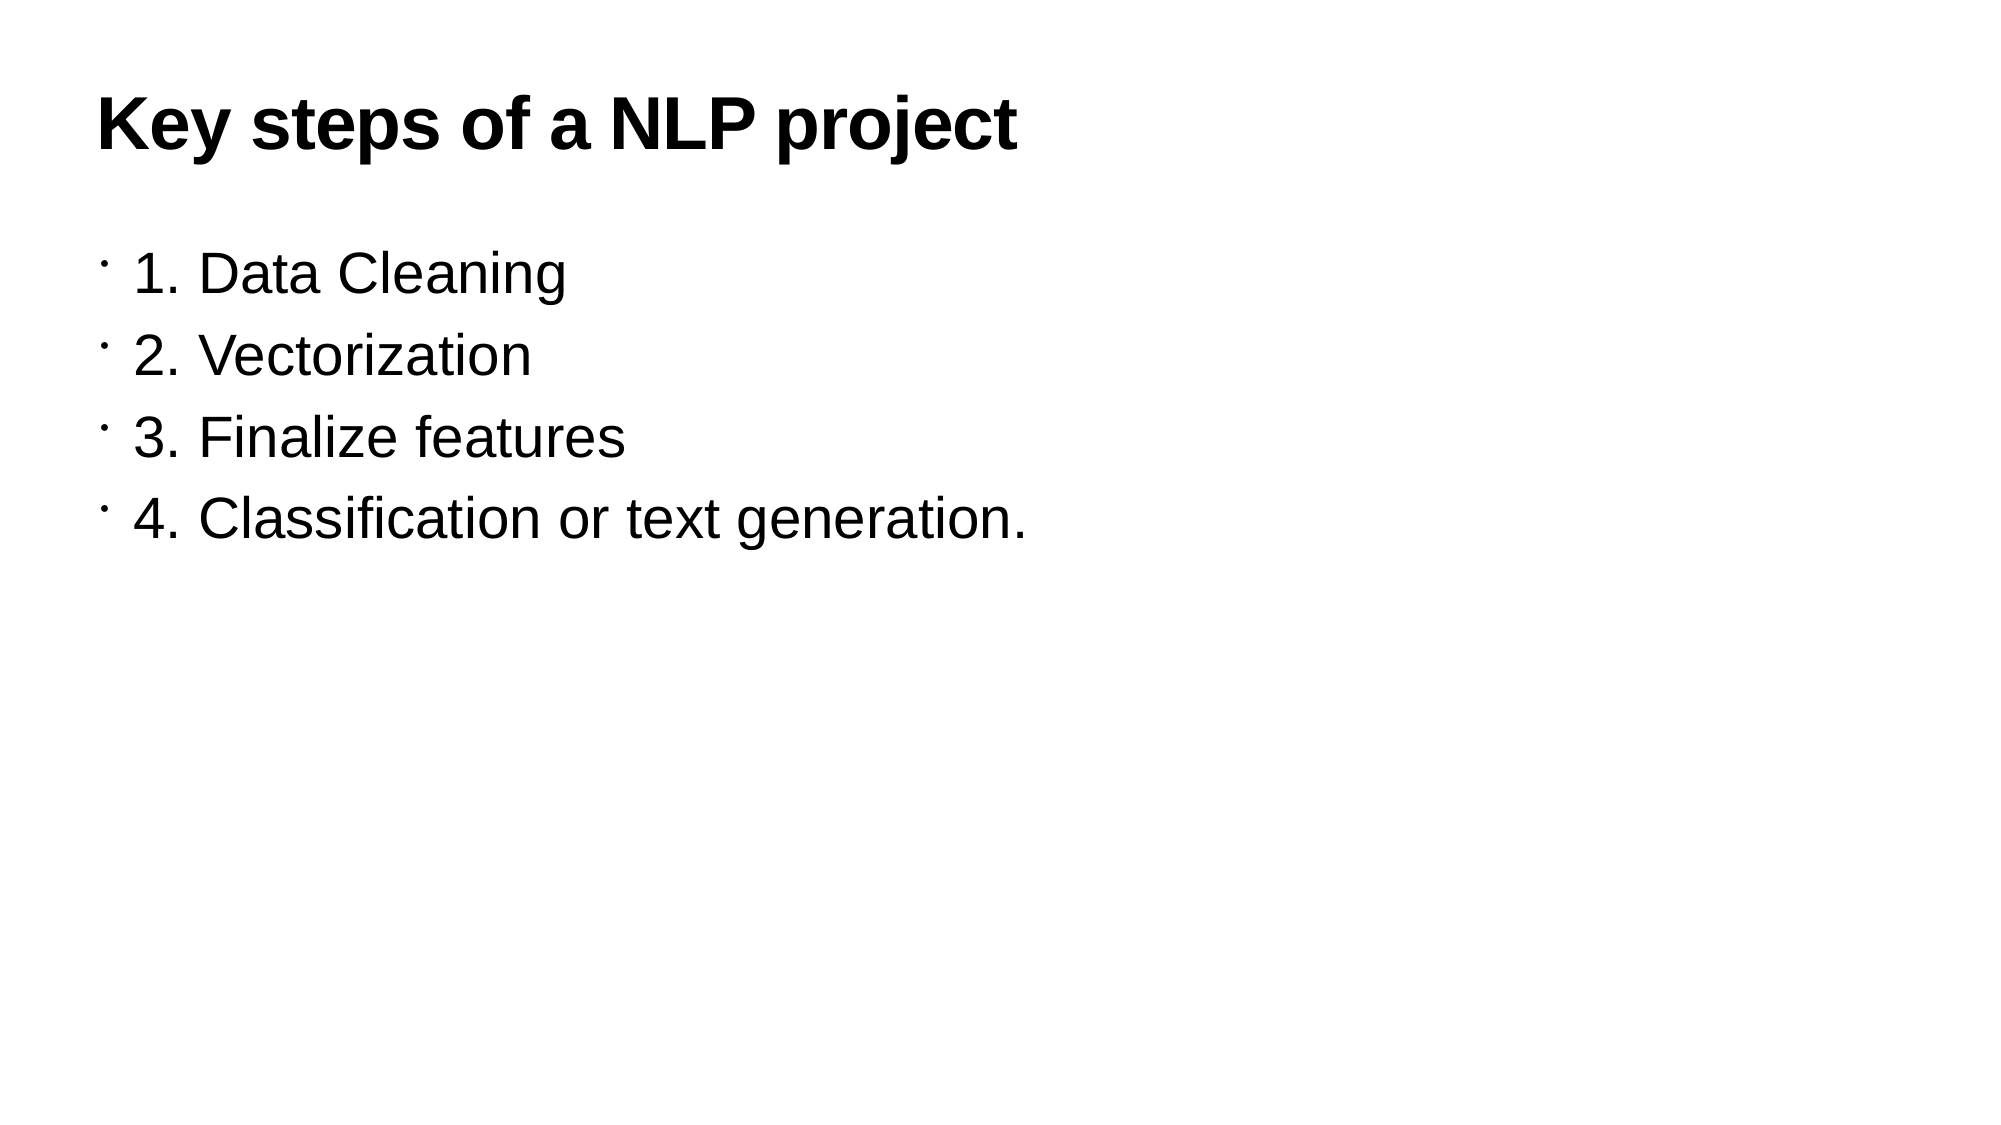

# Key steps of a NLP project
1. Data Cleaning
2. Vectorization
3. Finalize features
4. Classification or text generation.